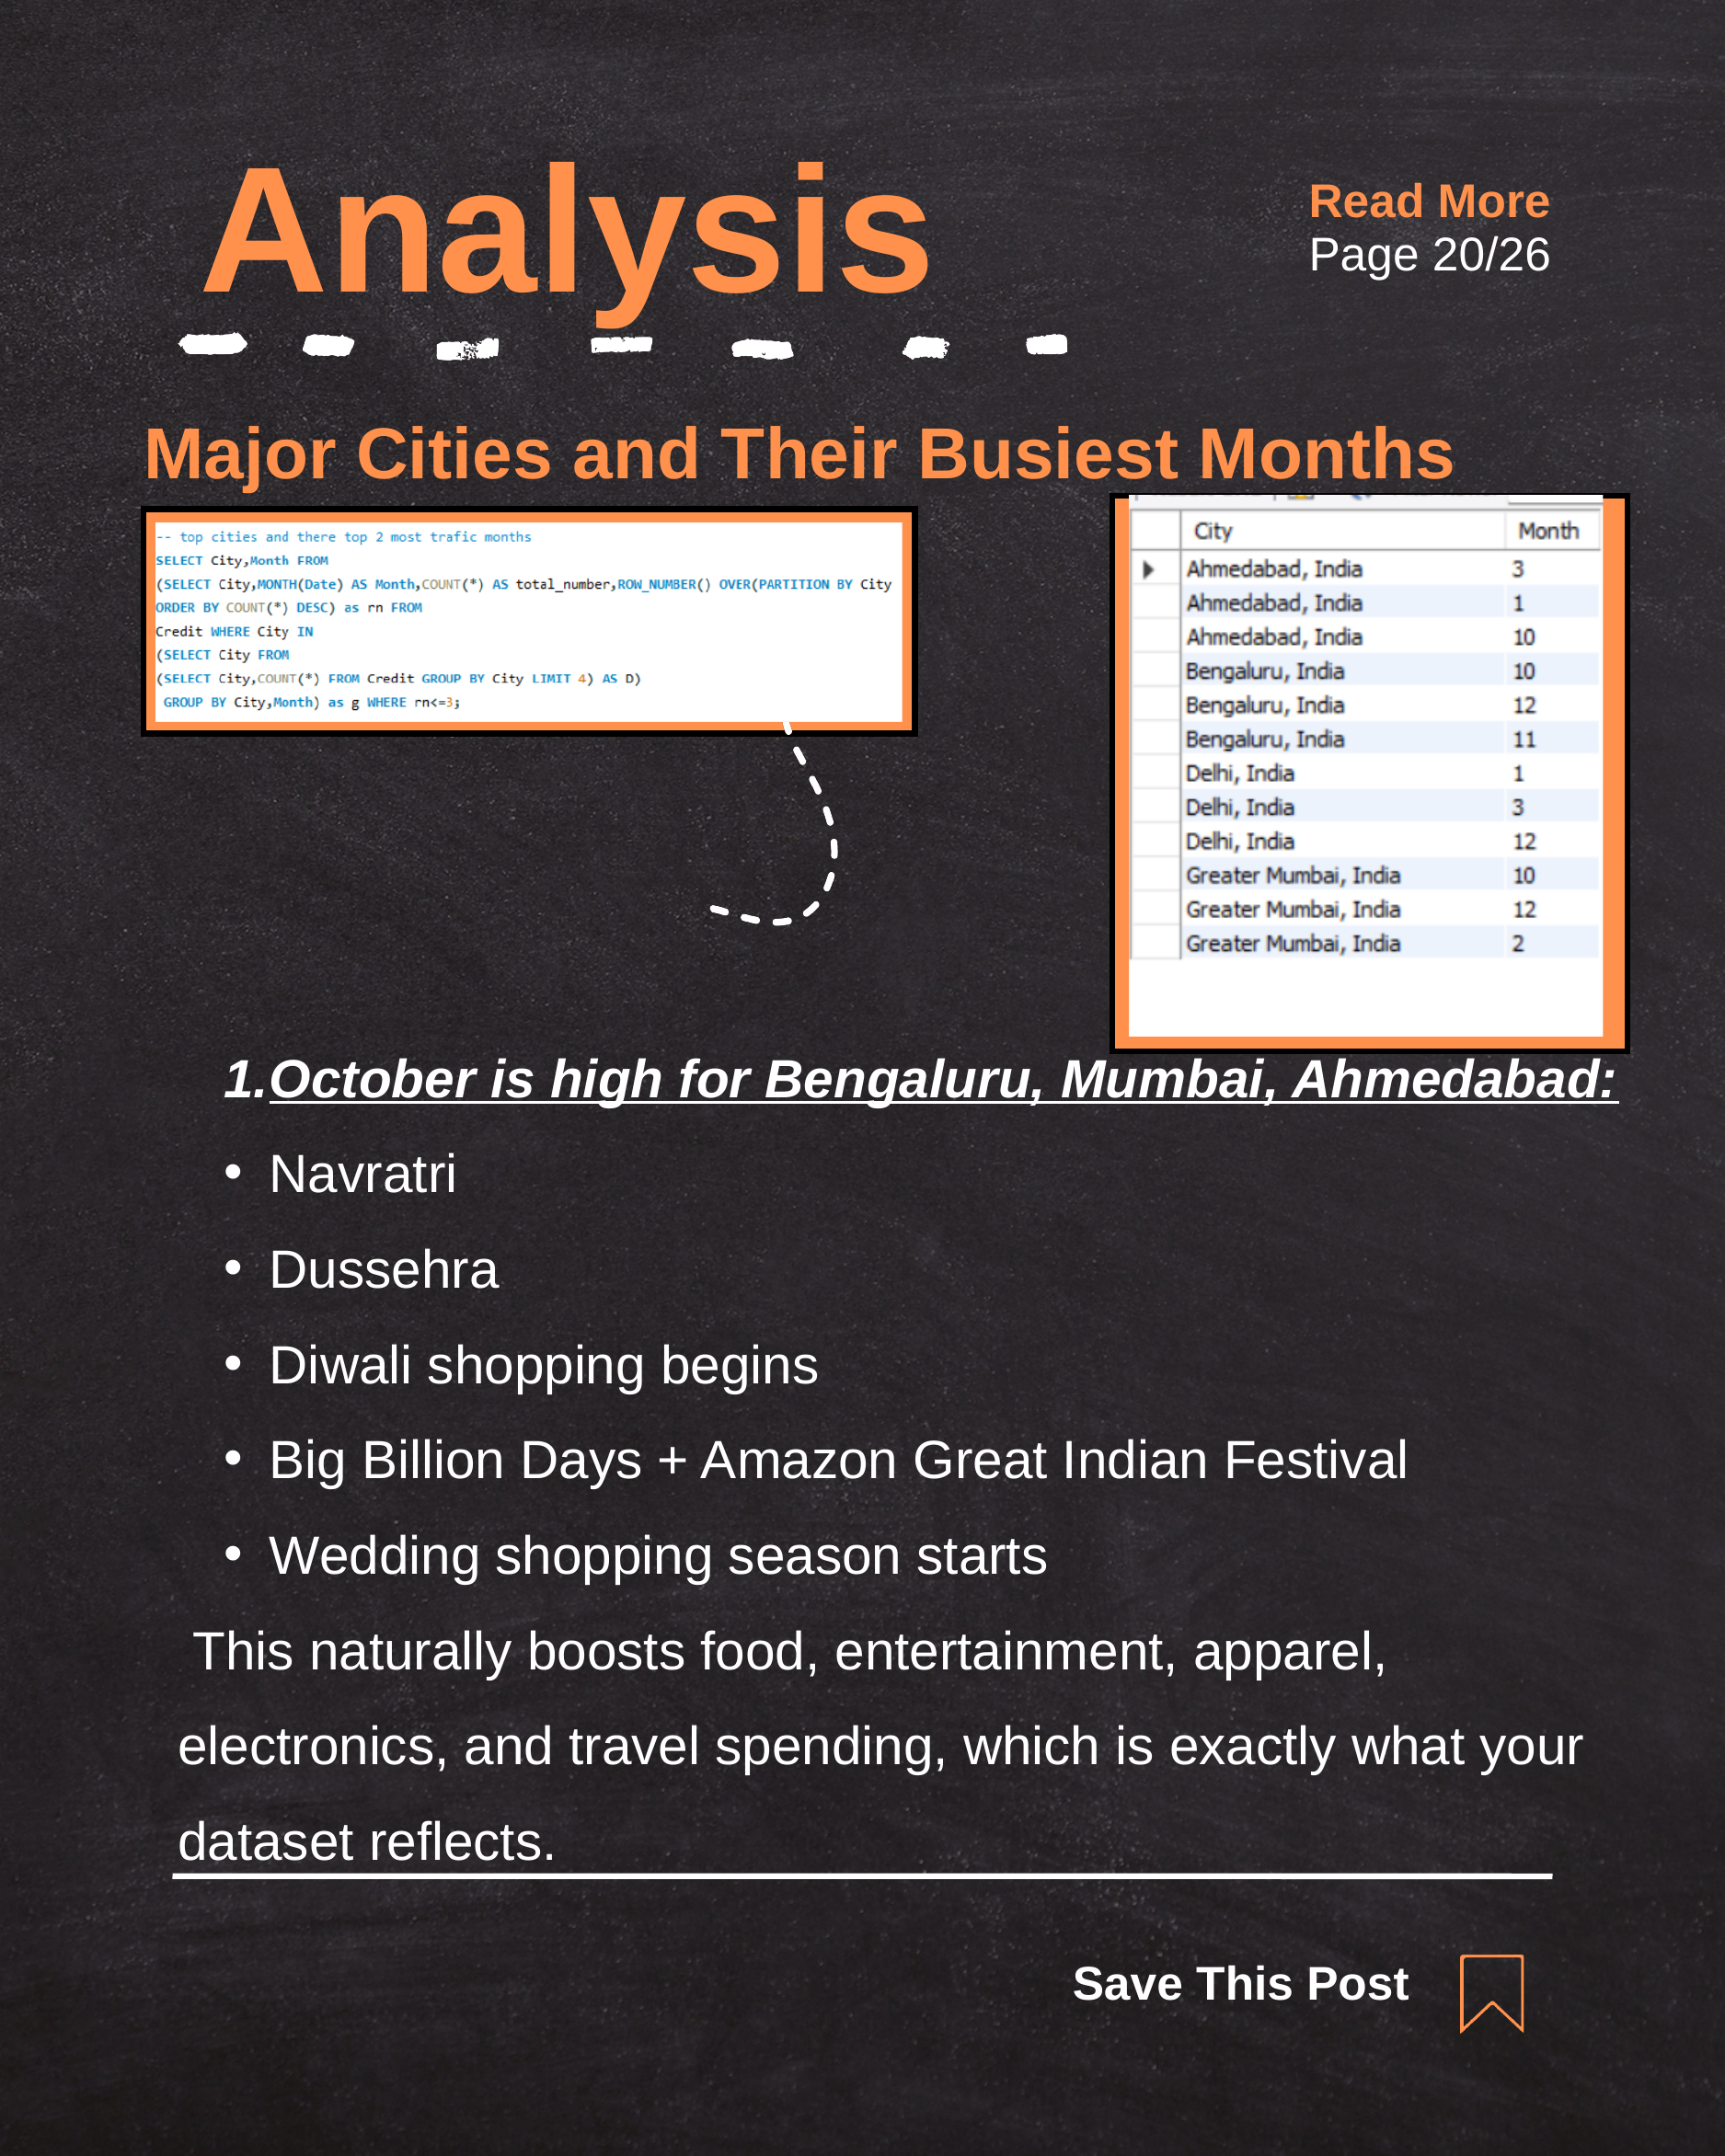

Analysis
Read More
Page 20/26

Major Cities and Their Busiest Months

October is high for Bengaluru, Mumbai, Ahmedabad:
Navratri
Dussehra
Diwali shopping begins
Big Billion Days + Amazon Great Indian Festival
Wedding shopping season starts
 This naturally boosts food, entertainment, apparel, electronics, and travel spending, which is exactly what your dataset reflects.

Save This Post